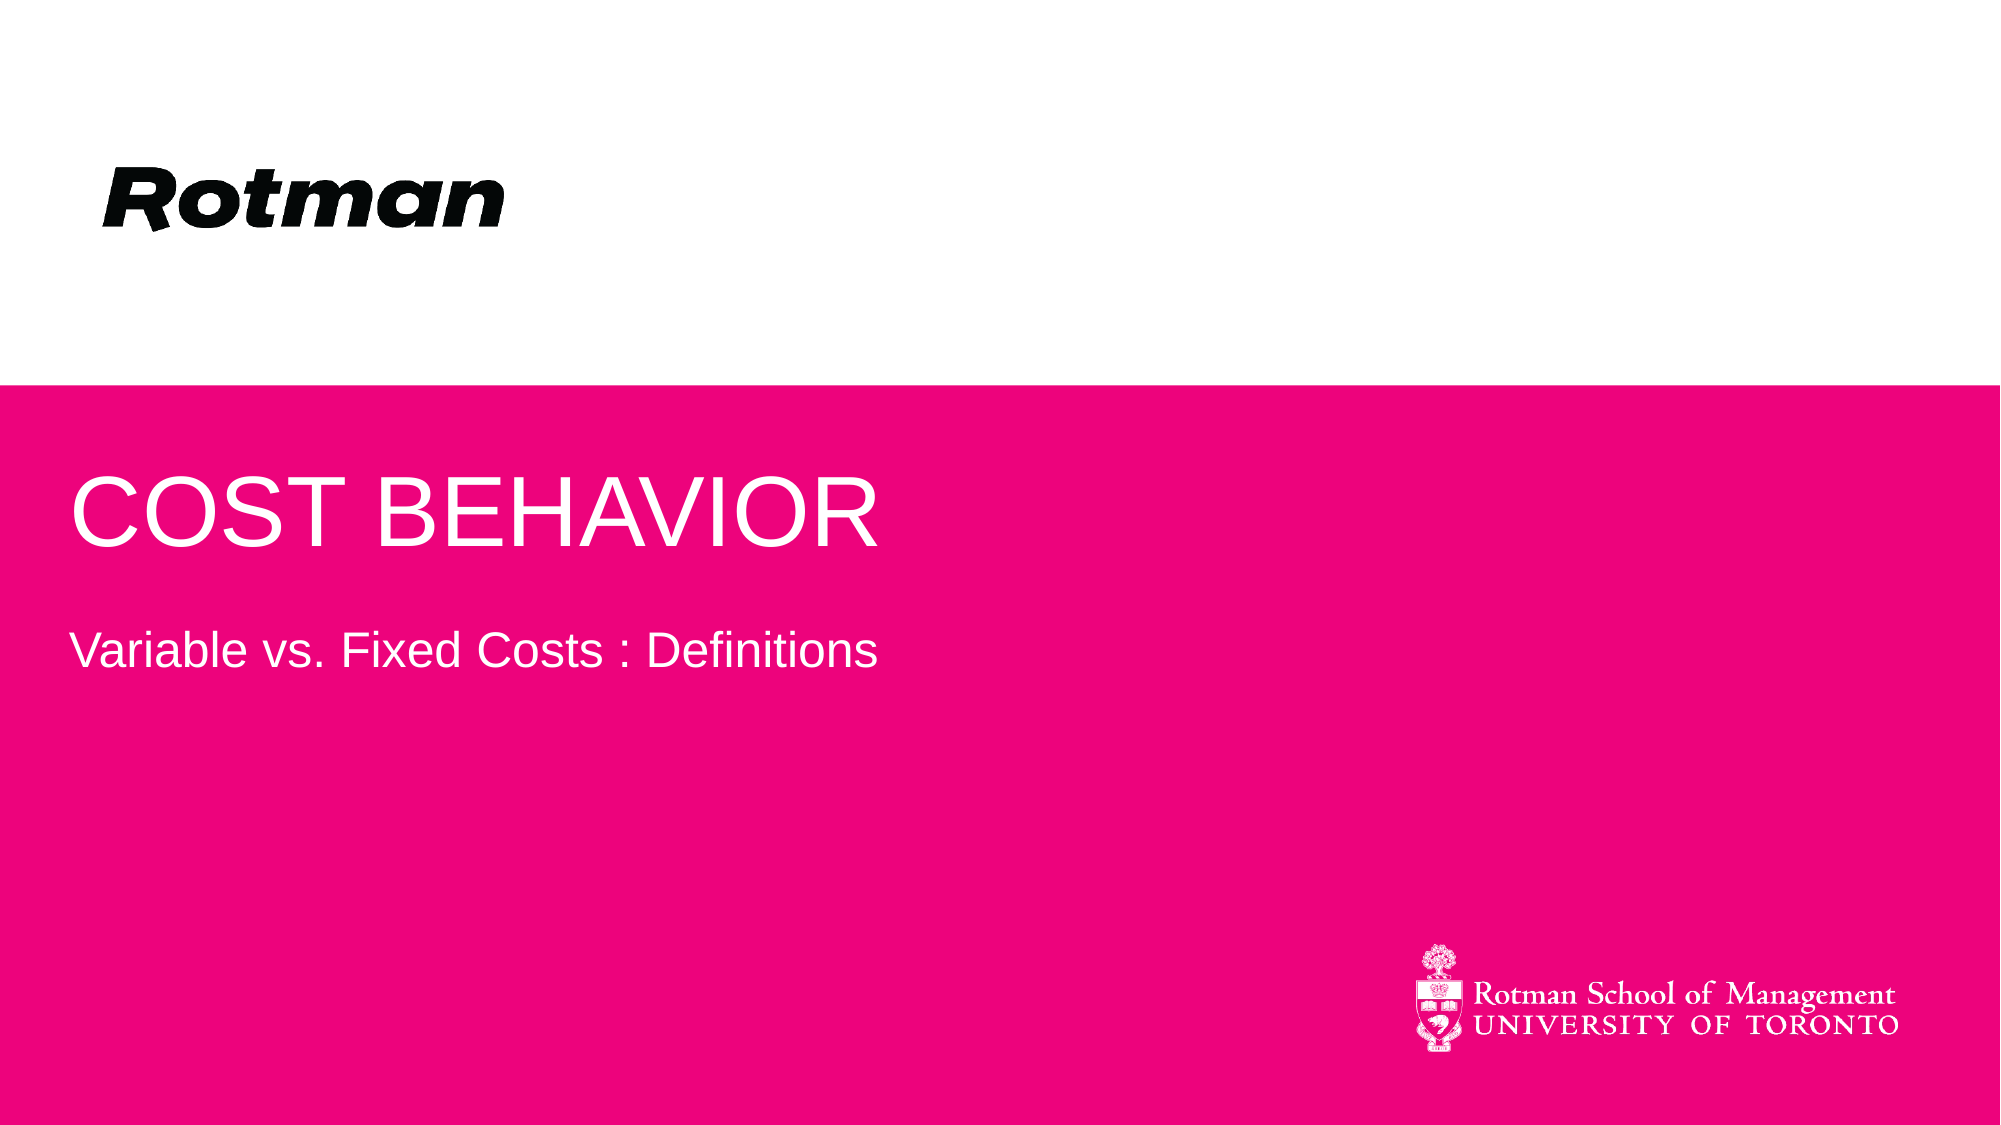

# Cost Behavior
Variable vs. Fixed Costs : Definitions